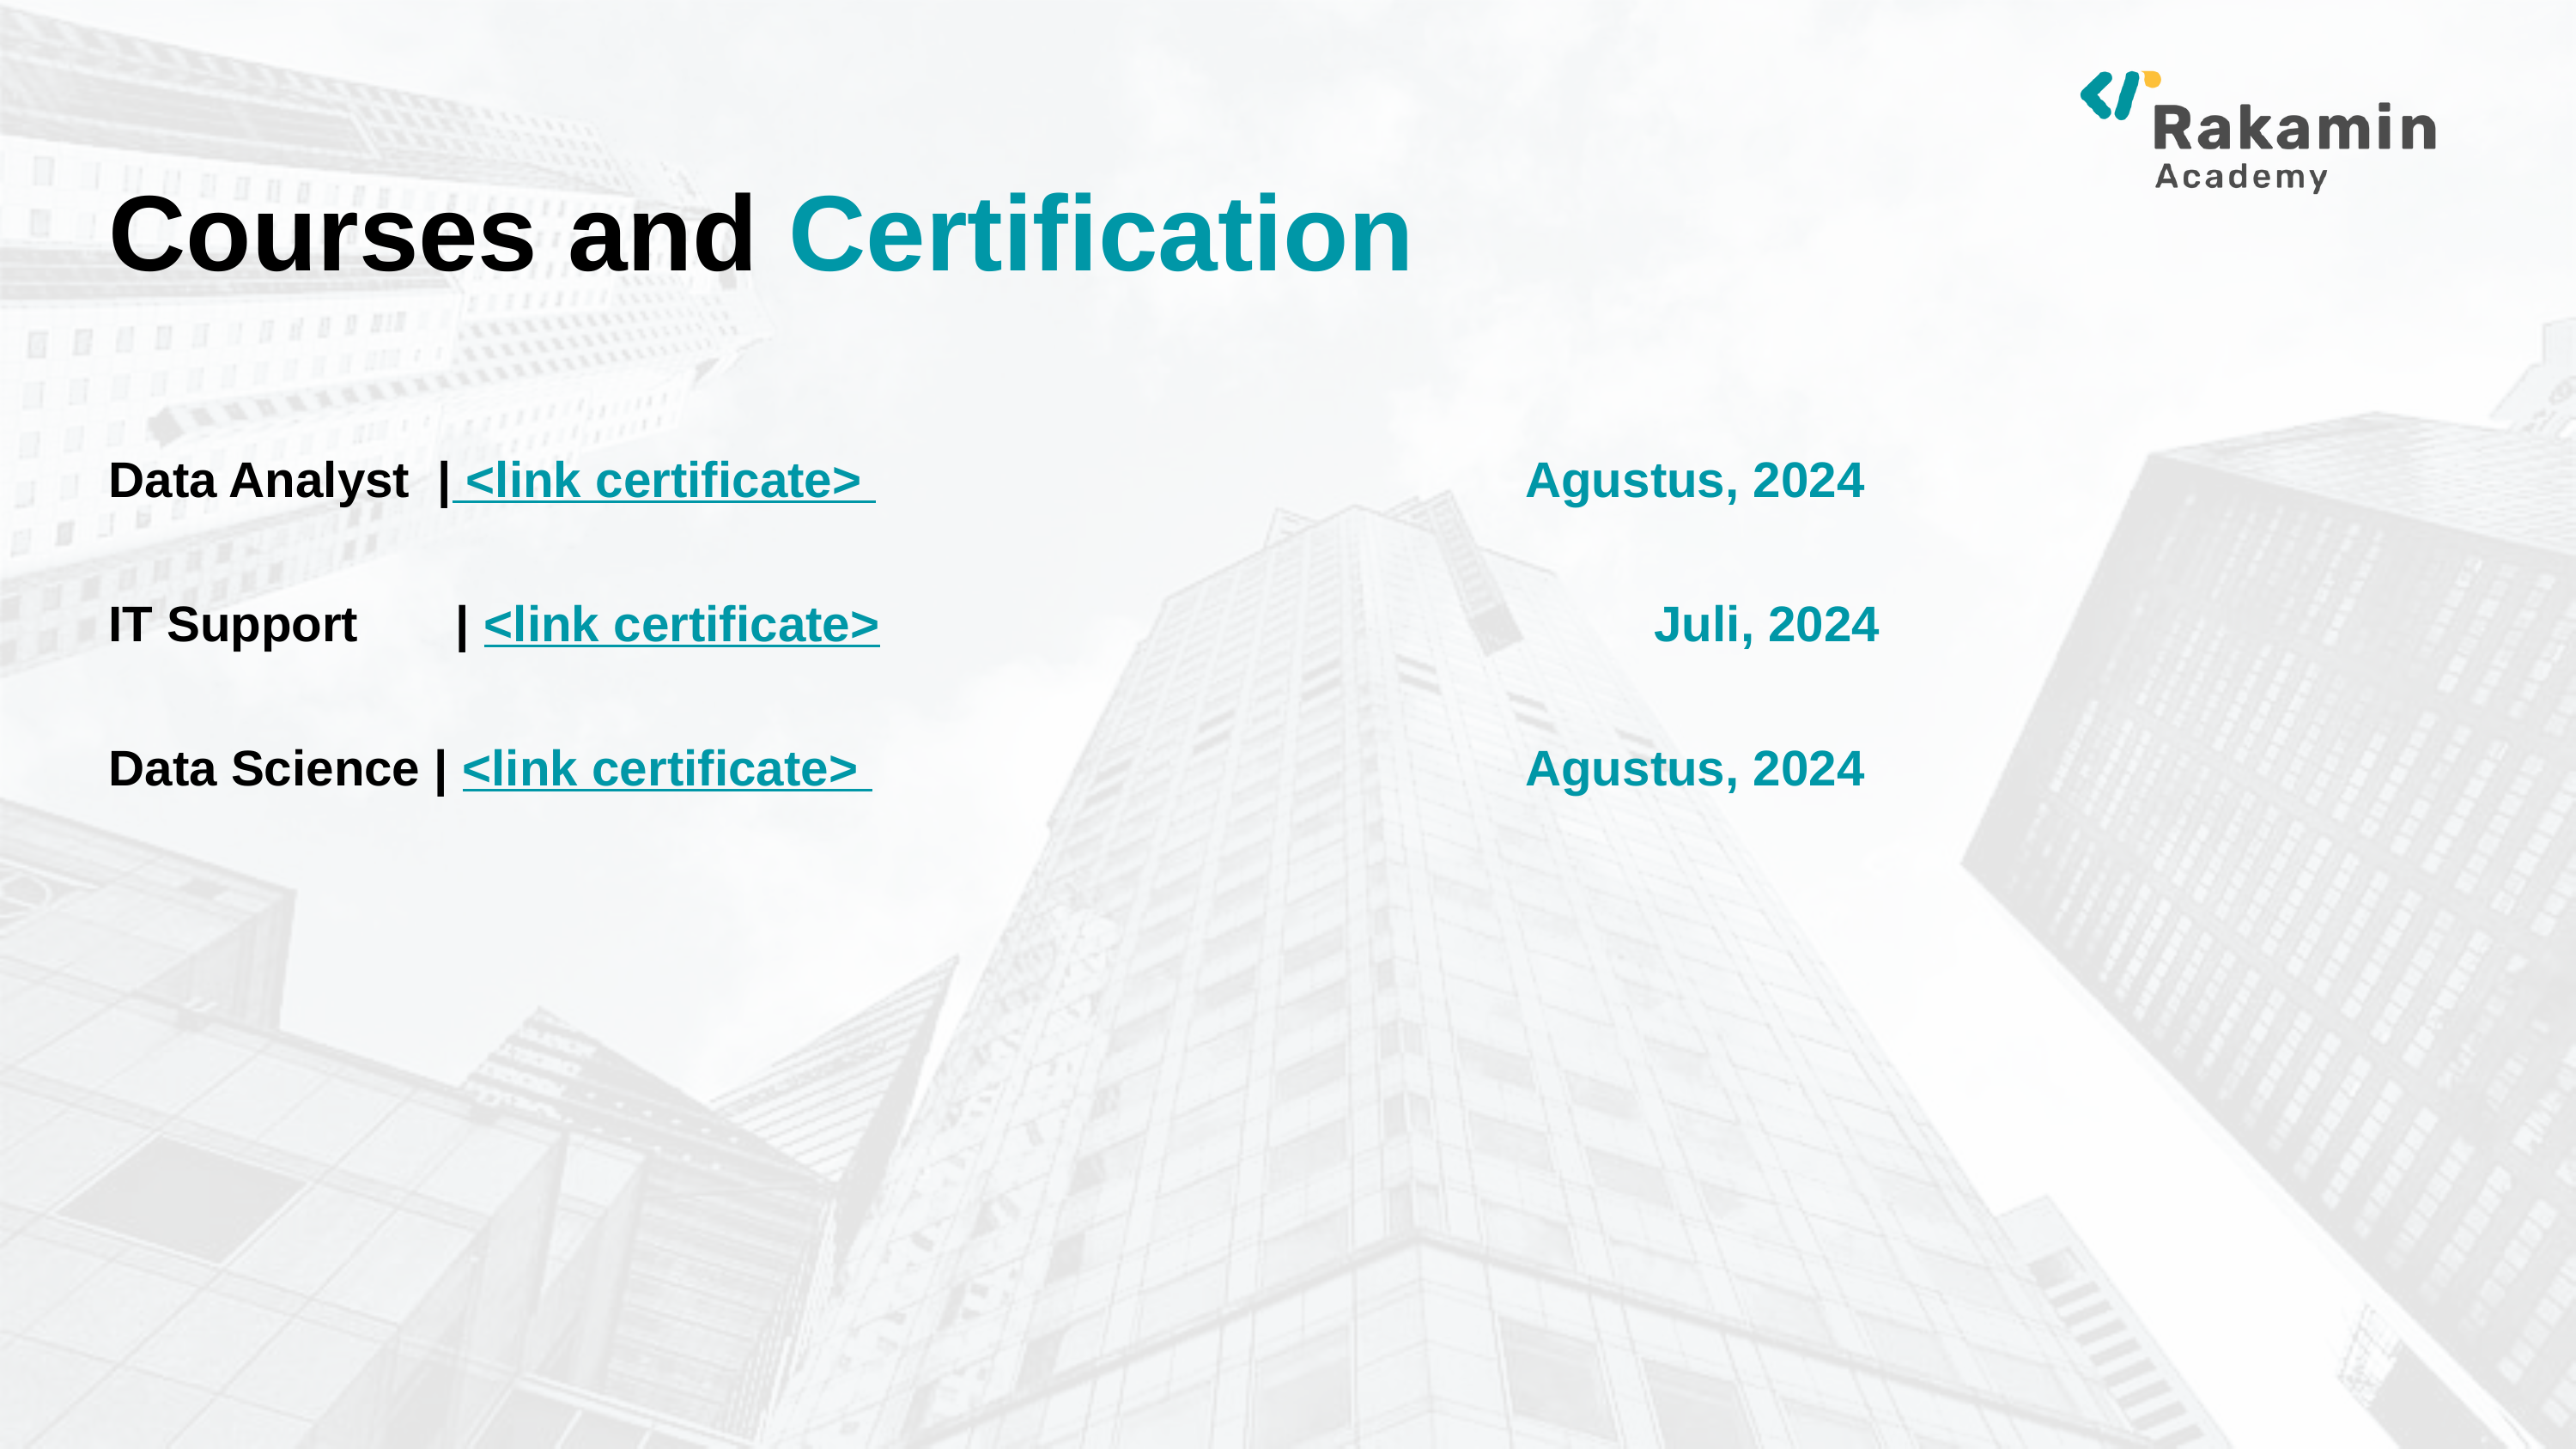

Courses and Certification
Data Analyst  | <link certificate> 						Agustus, 2024
IT Support       | <link certificate>							Juli, 2024
Data Science | <link certificate> 						Agustus, 2024